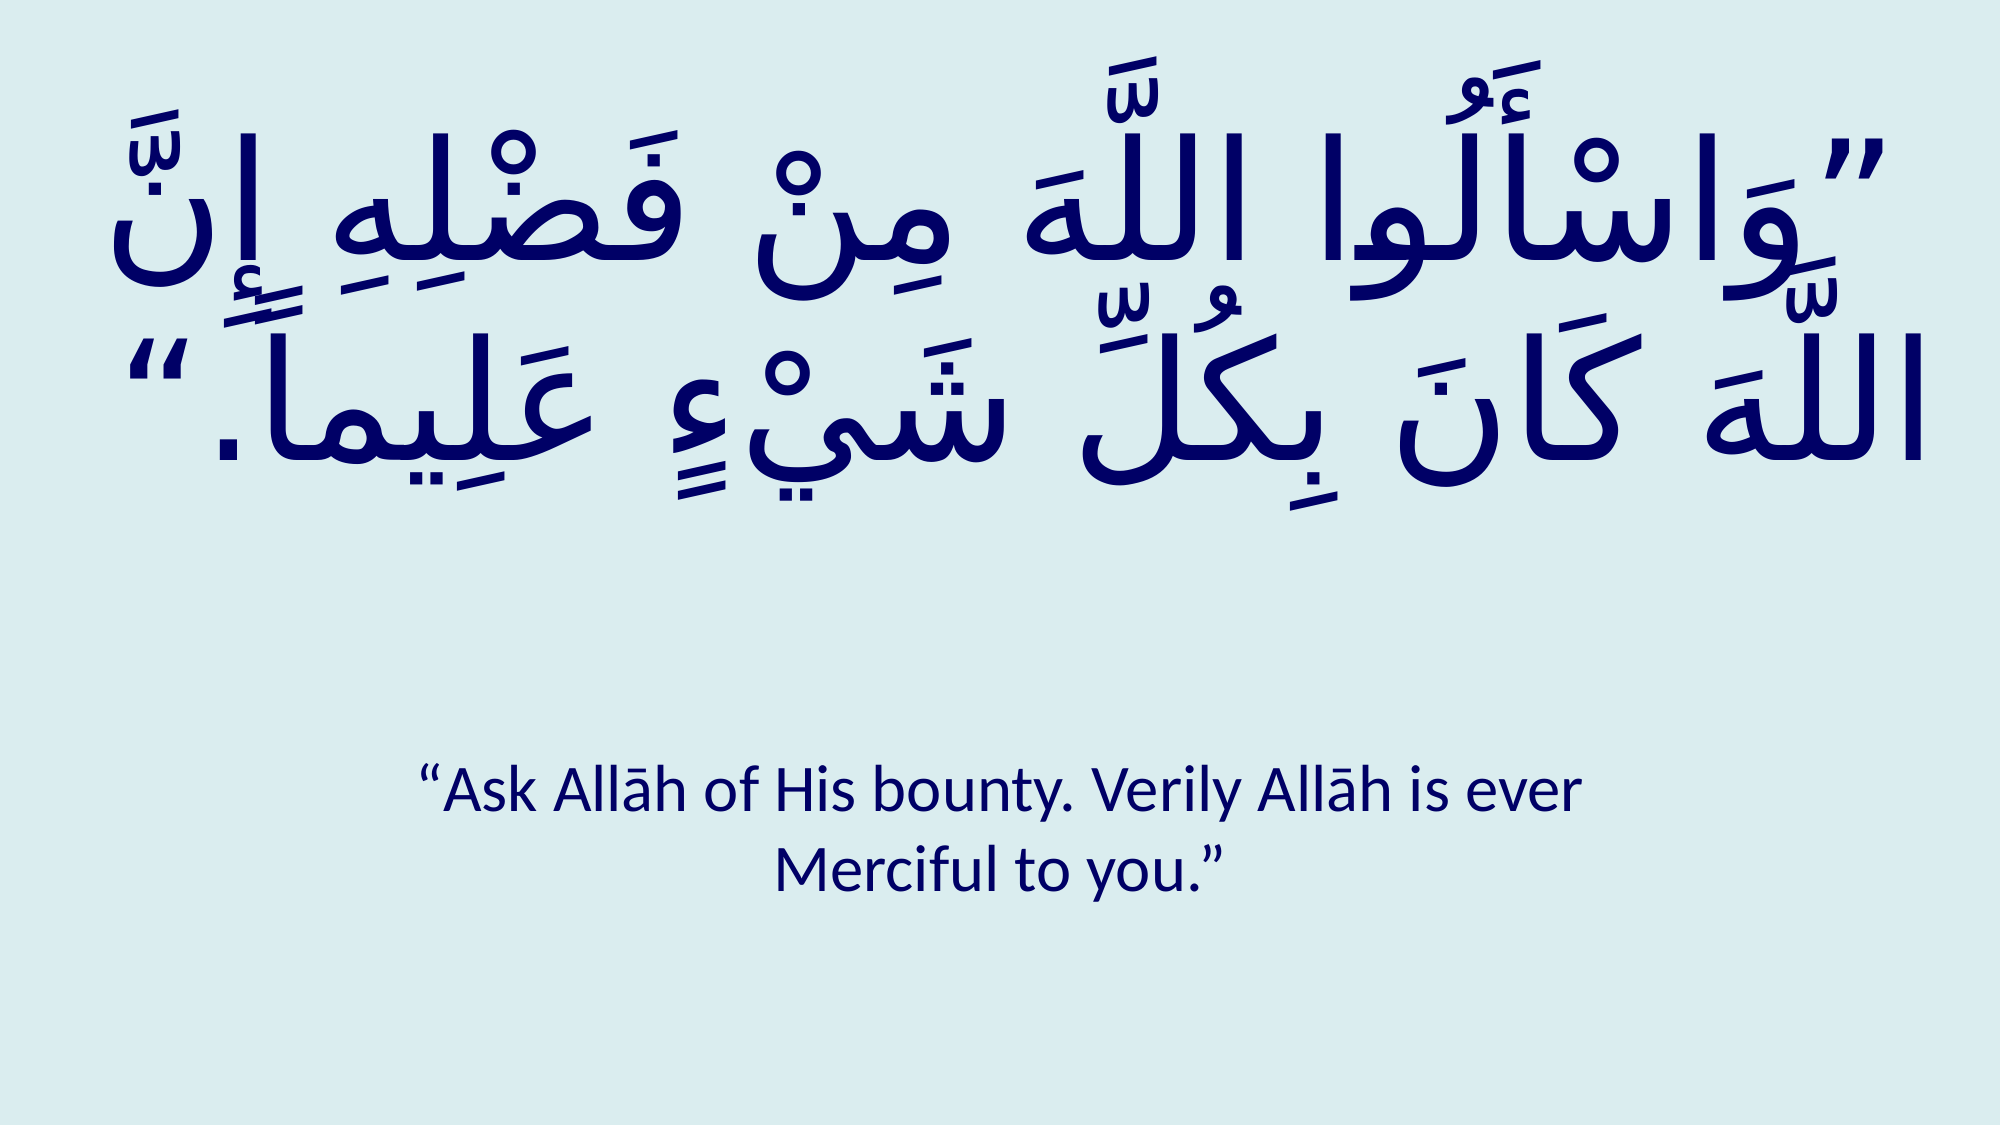

# ”وَاسْأَلُوا اللَّهَ مِنْ فَضْلِهِ إِنَّ اللَّهَ كَانَ بِكُلِّ شَيْءٍ عَلِيماً.“
“Ask Allāh of His bounty. Verily Allāh is ever Merciful to you.”